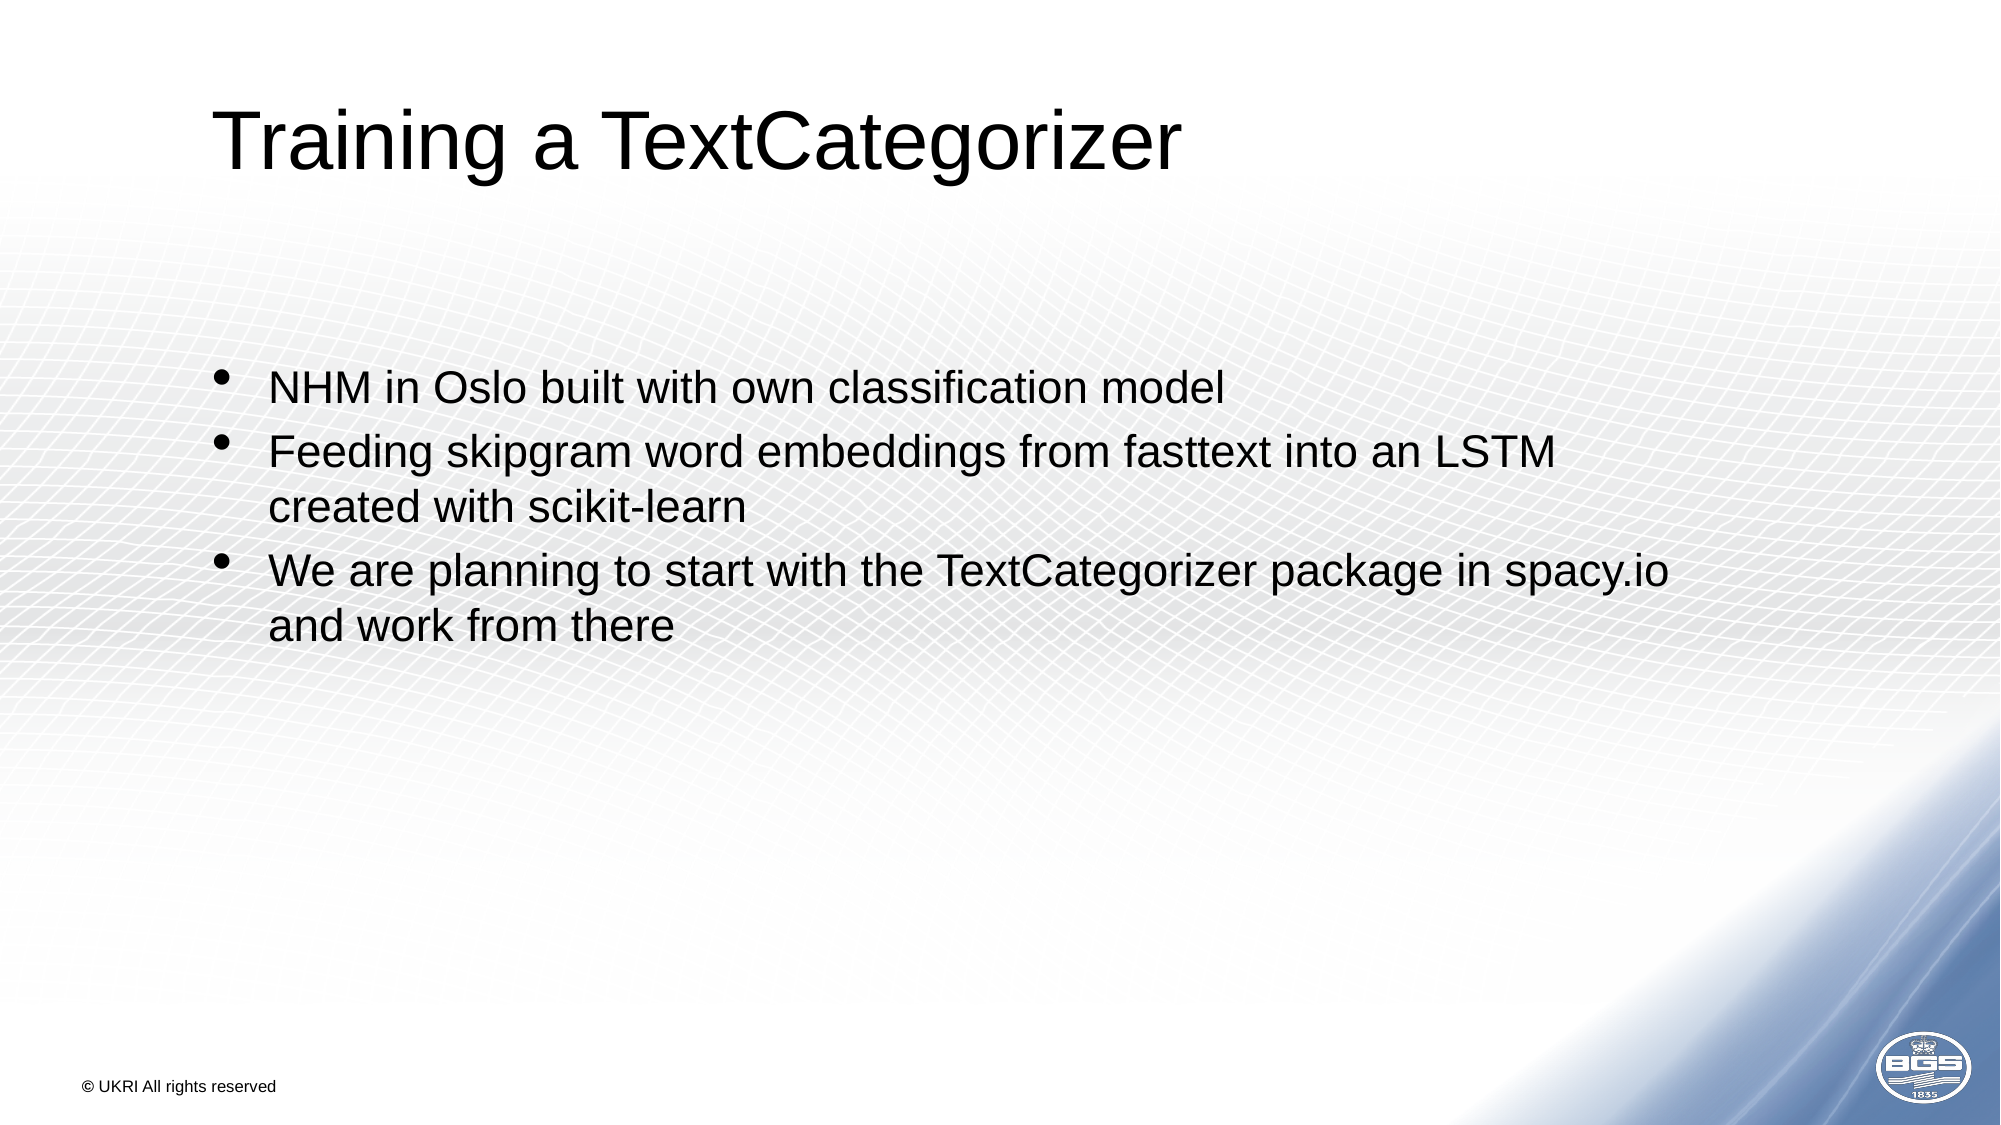

# Training a TextCategorizer
NHM in Oslo built with own classification model
Feeding skipgram word embeddings from fasttext into an LSTM created with scikit-learn
We are planning to start with the TextCategorizer package in spacy.io and work from there